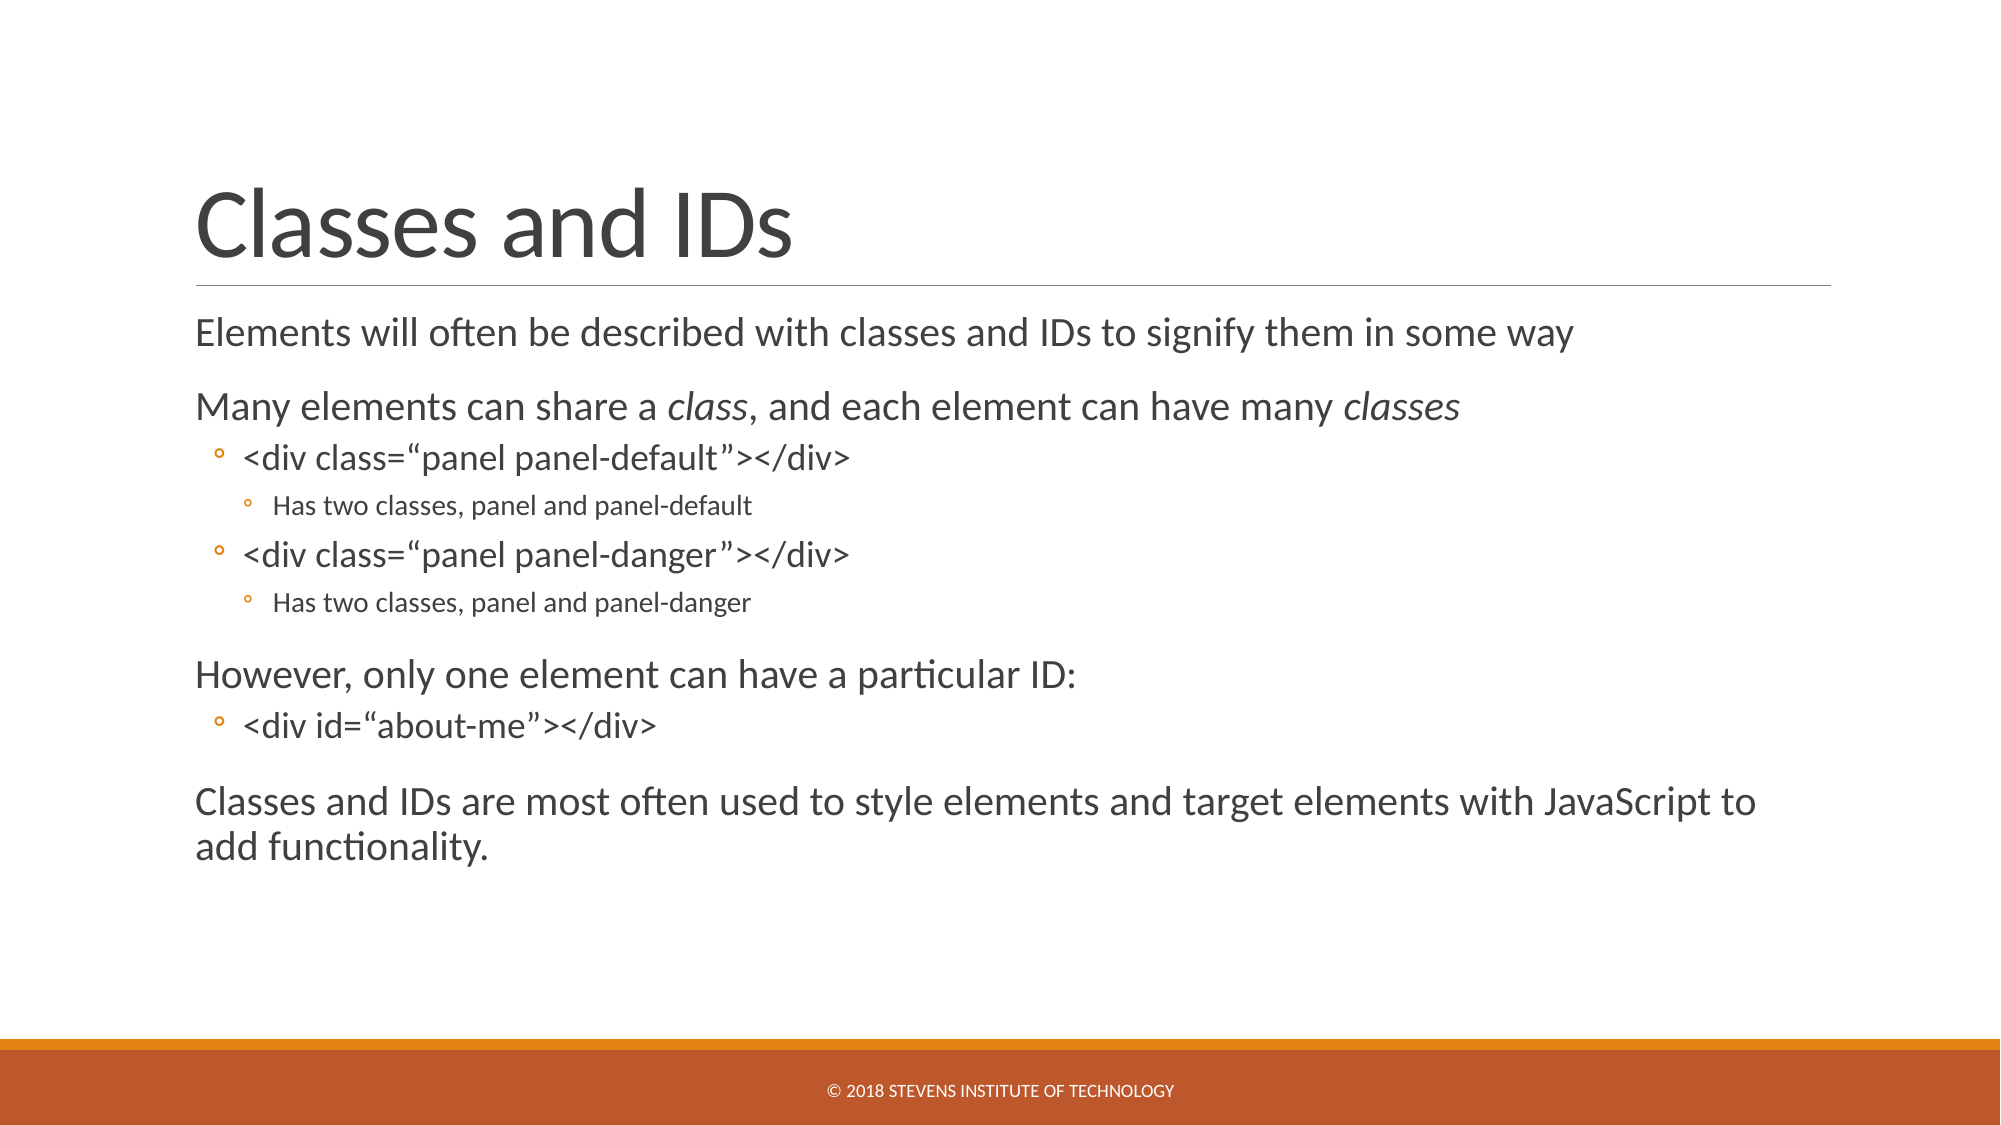

# Classes and IDs
Elements will often be described with classes and IDs to signify them in some way
Many elements can share a class, and each element can have many classes
<div class=“panel panel-default”></div>
Has two classes, panel and panel-default
<div class=“panel panel-danger”></div>
Has two classes, panel and panel-danger
However, only one element can have a particular ID:
<div id=“about-me”></div>
Classes and IDs are most often used to style elements and target elements with JavaScript to add functionality.
© 2018 STEVENS INSTITUTE OF TECHNOLOGY